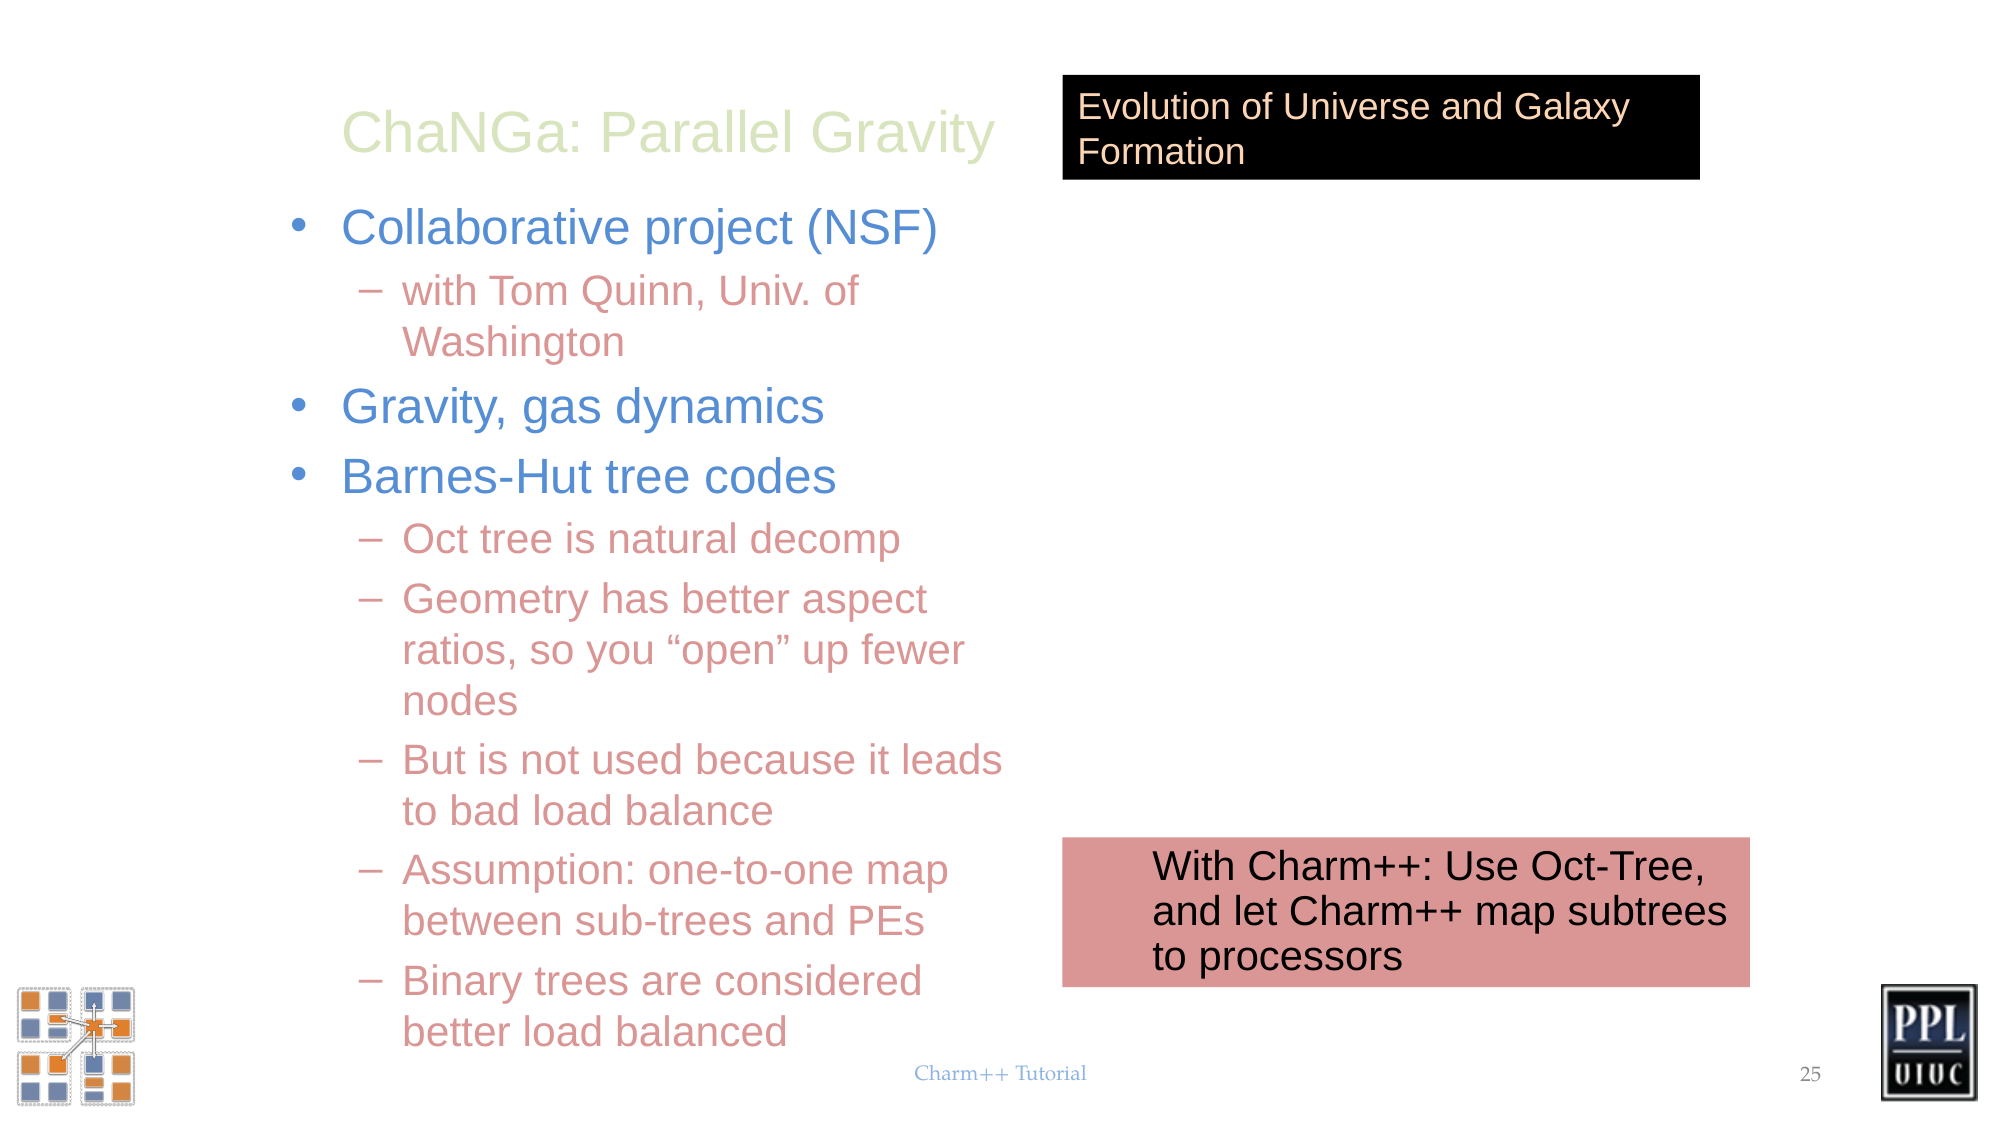

# ChaNGa: Parallel Gravity
Evolution of Universe and Galaxy Formation
Collaborative project (NSF)
with Tom Quinn, Univ. of Washington
Gravity, gas dynamics
Barnes-Hut tree codes
Oct tree is natural decomp
Geometry has better aspect ratios, so you “open” up fewer nodes
But is not used because it leads to bad load balance
Assumption: one-to-one map between sub-trees and PEs
Binary trees are considered better load balanced

With Charm++: Use Oct-Tree, and let Charm++ map subtrees to processors
Charm++ Tutorial
25